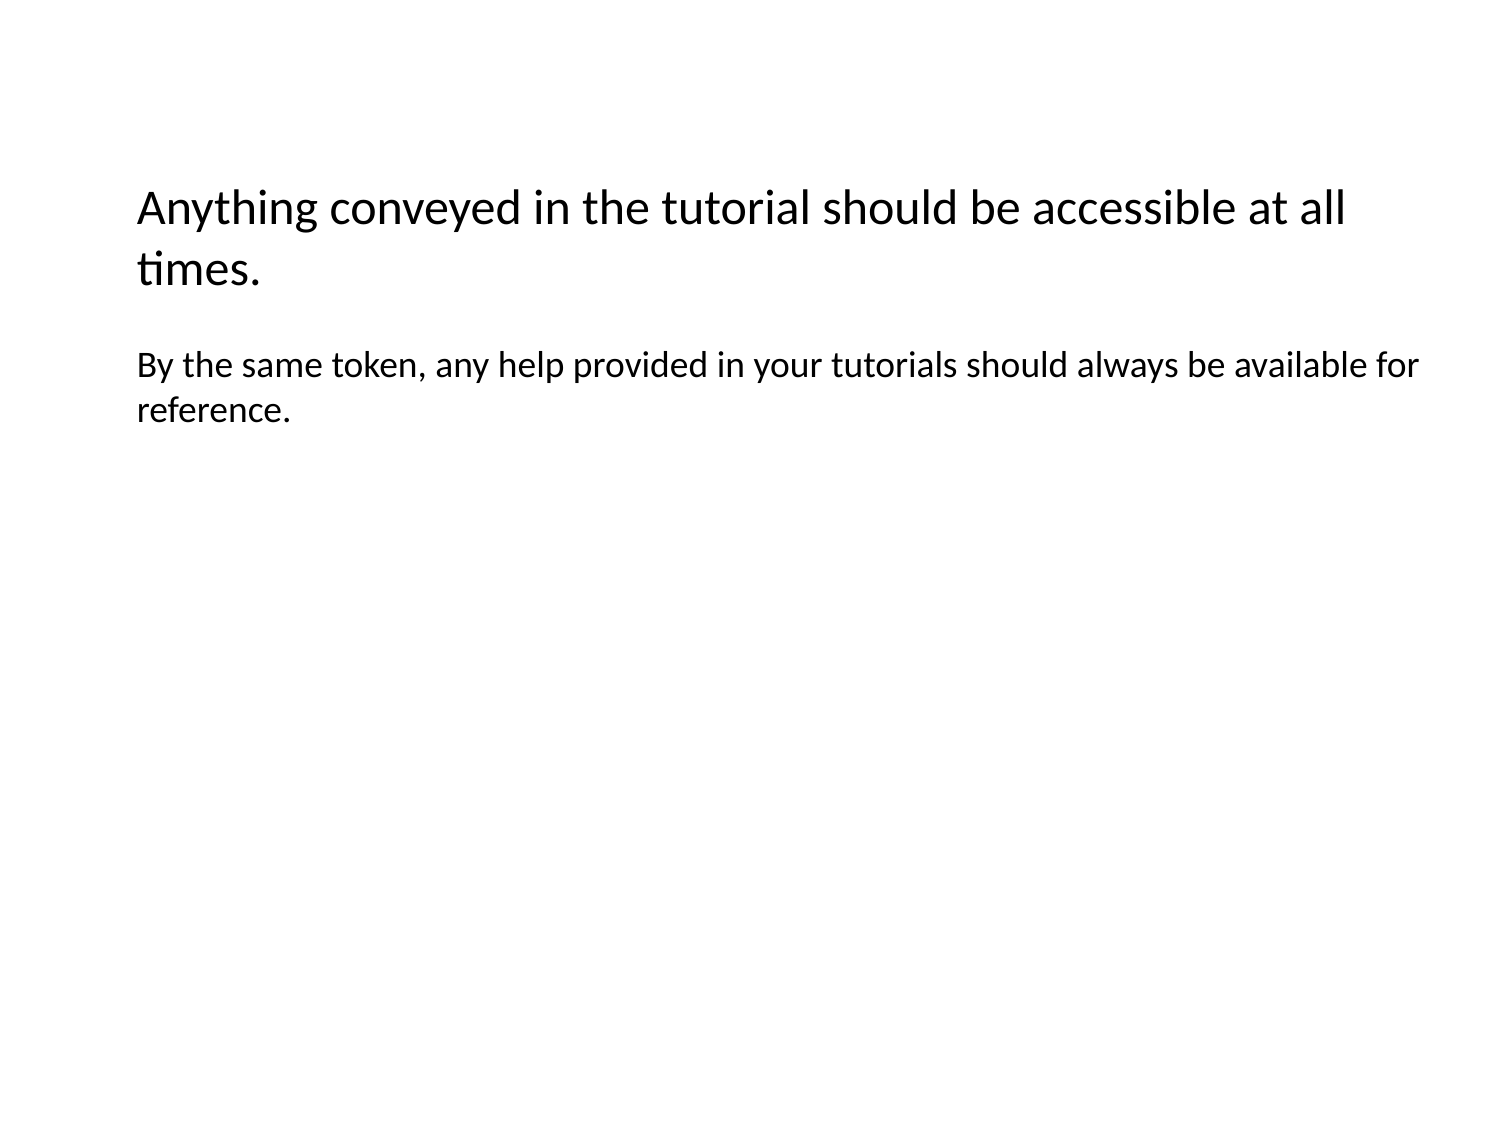

Anything conveyed in the tutorial should be accessible at all times.

By the same token, any help provided in your tutorials should always be available for reference.